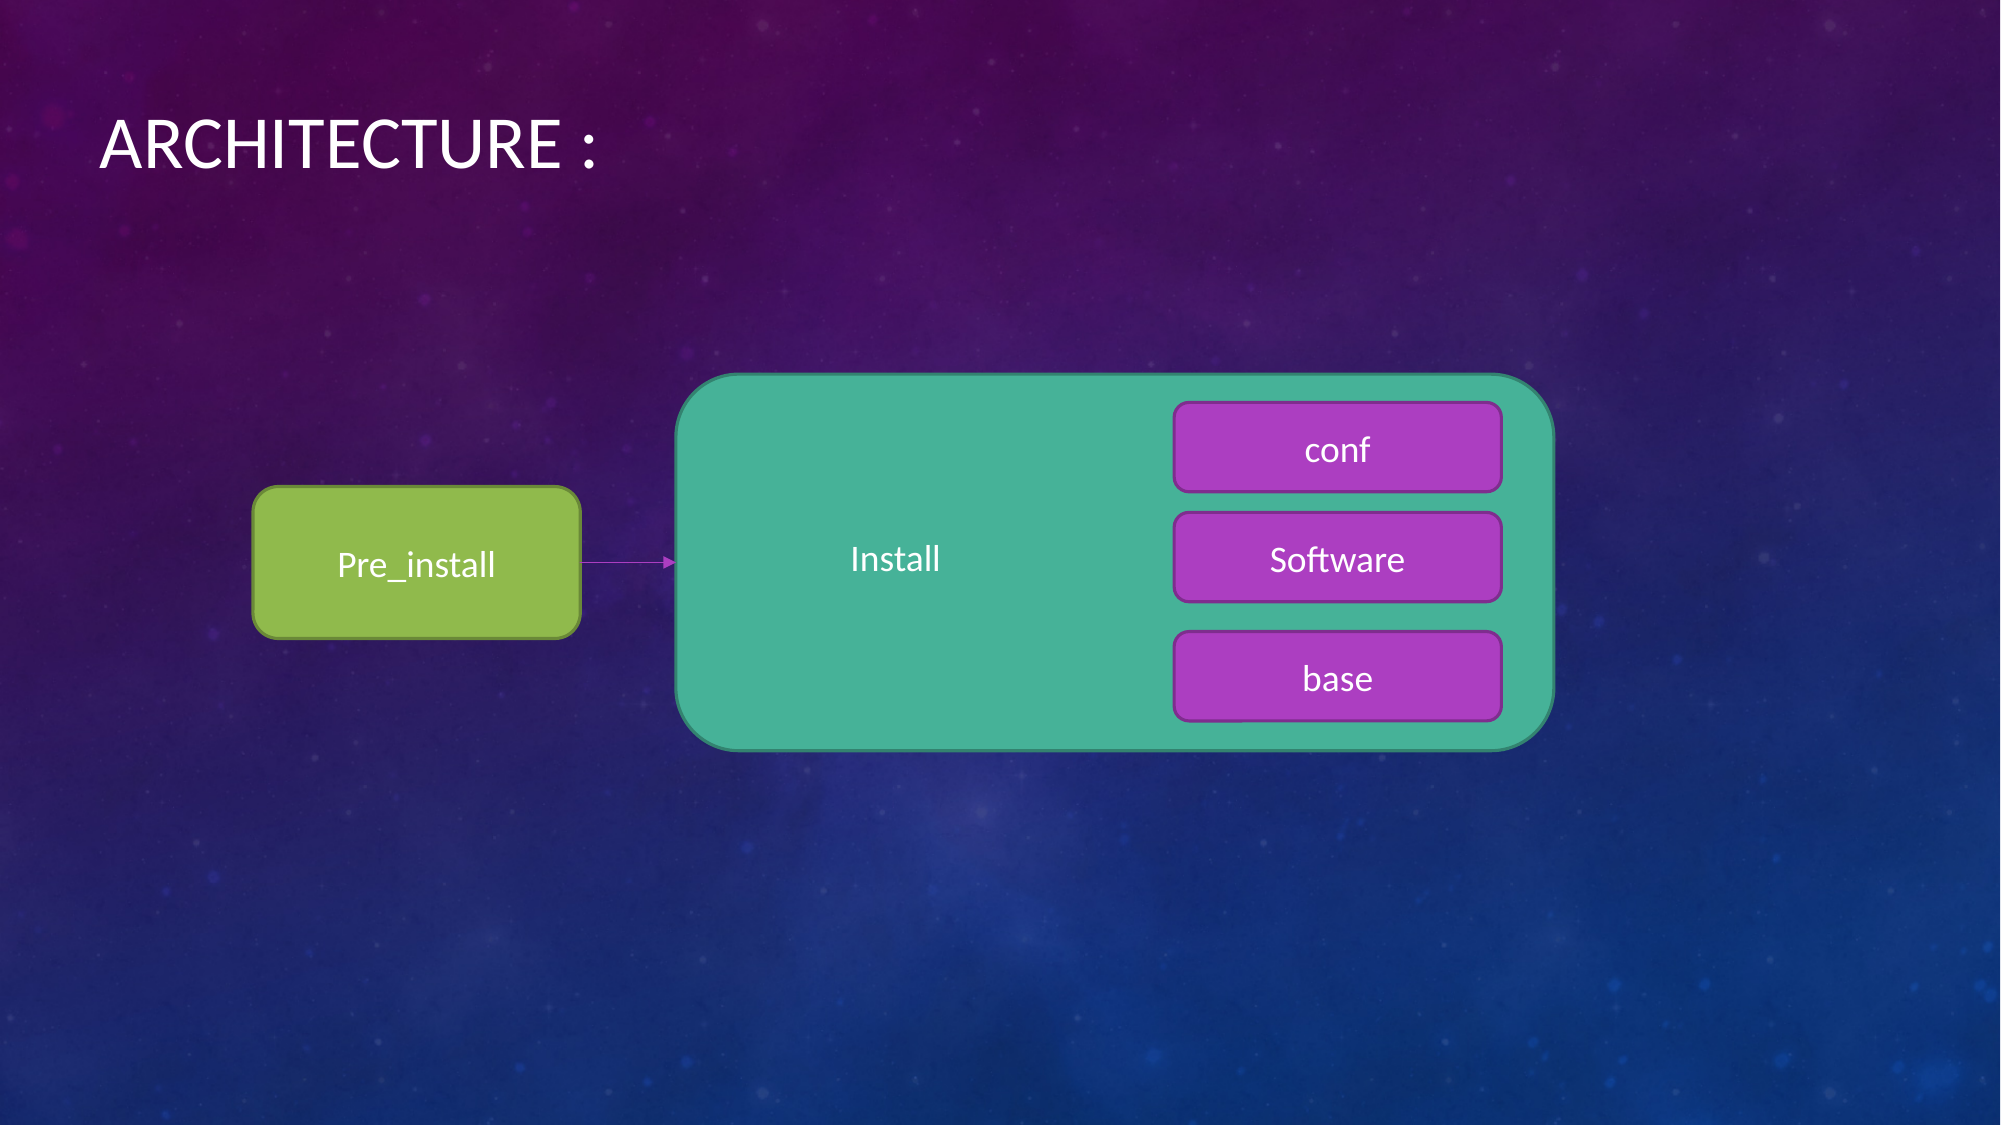

# Architecture :

conf
Pre_install
Software
Install
base